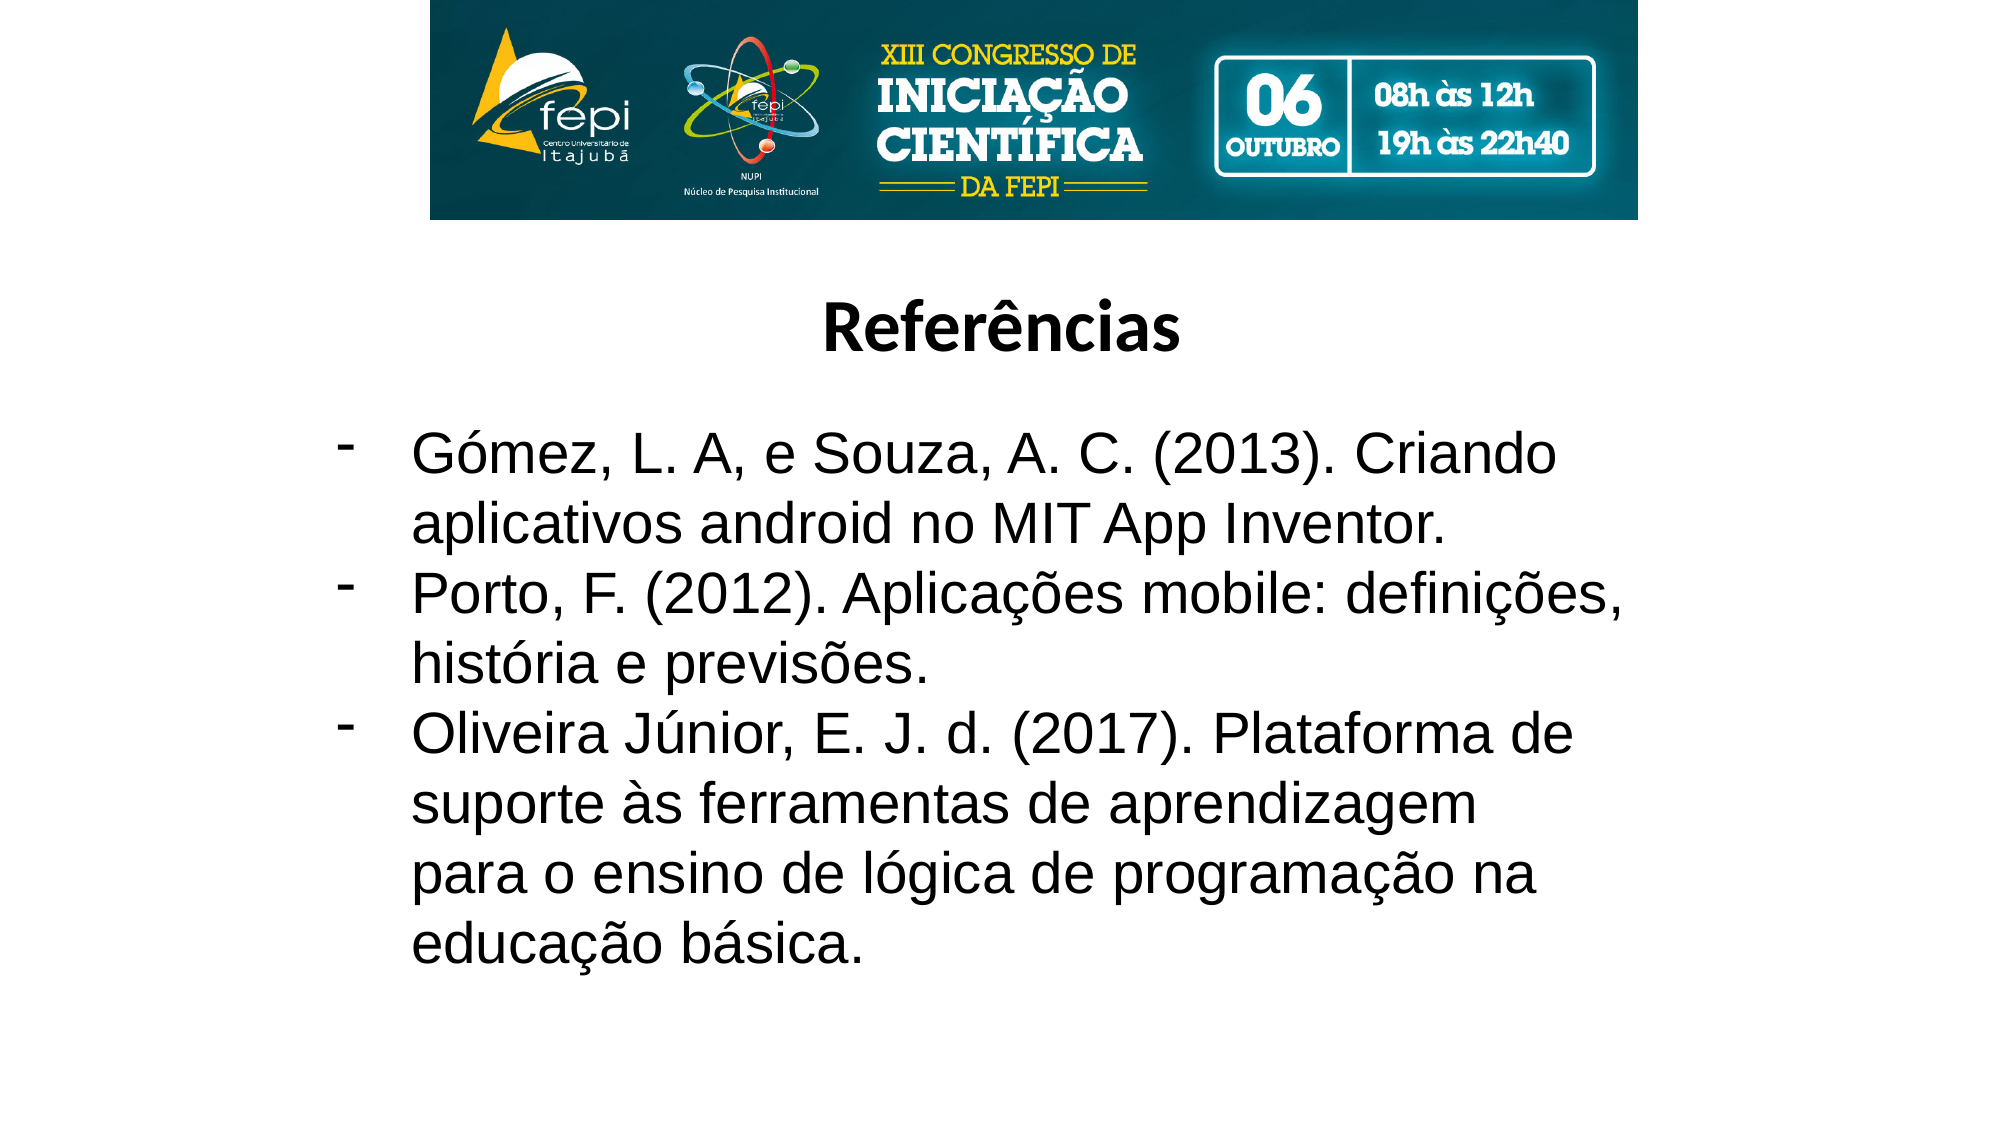

Referências

Gómez, L. A, e Souza, A. C. (2013). Criando aplicativos android no MIT App Inventor.
Porto, F. (2012). Aplicações mobile: definições, história e previsões.
Oliveira Júnior, E. J. d. (2017). Plataforma de suporte às ferramentas de aprendizagem
para o ensino de lógica de programação na educação básica.